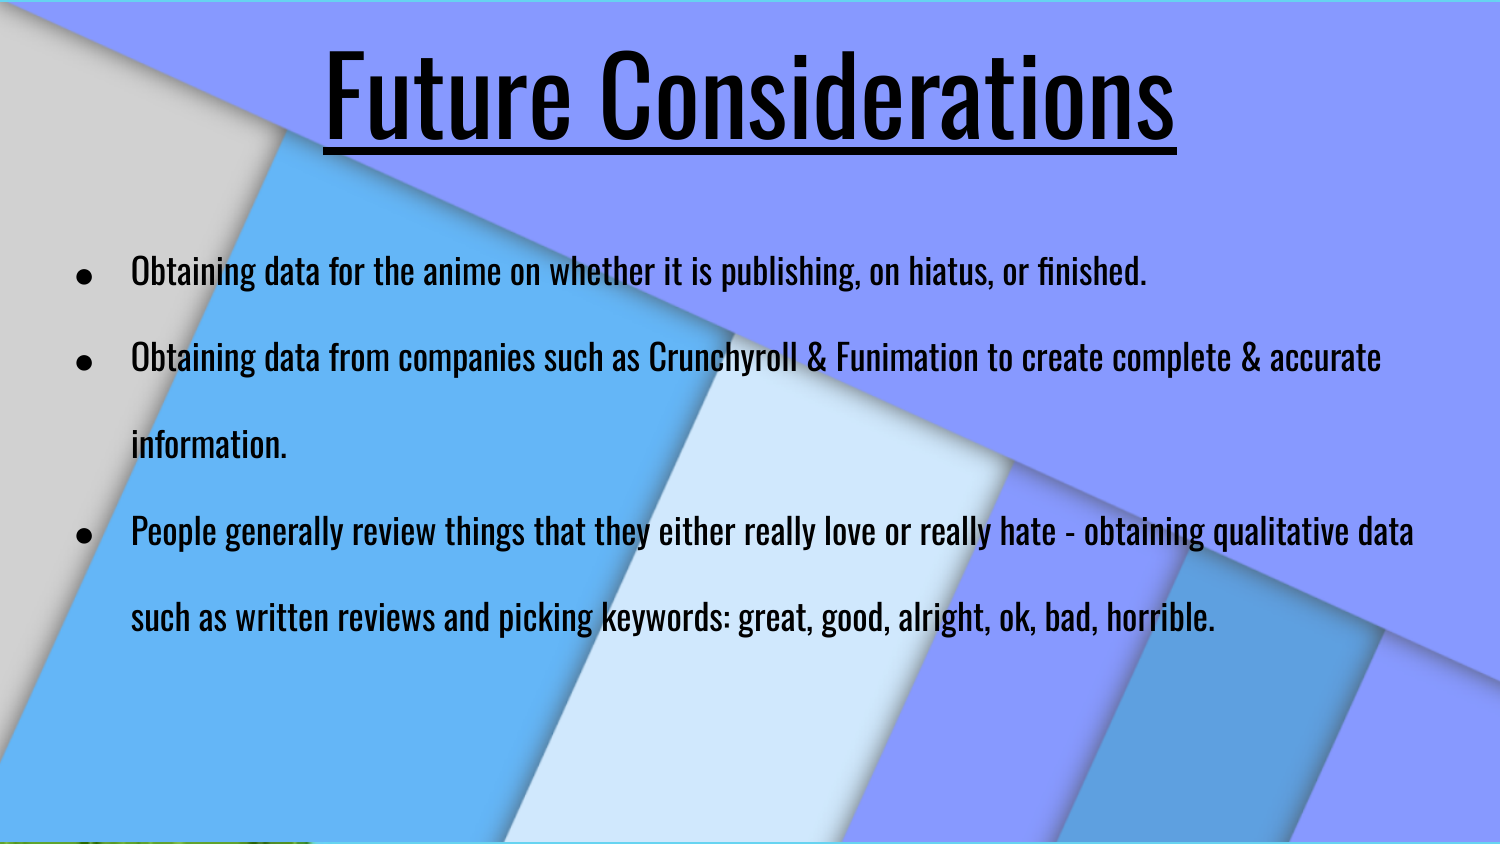

# Future Considerations
Obtaining data for the anime on whether it is publishing, on hiatus, or finished.
Obtaining data from companies such as Crunchyroll & Funimation to create complete & accurate information.
People generally review things that they either really love or really hate - obtaining qualitative data such as written reviews and picking keywords: great, good, alright, ok, bad, horrible.